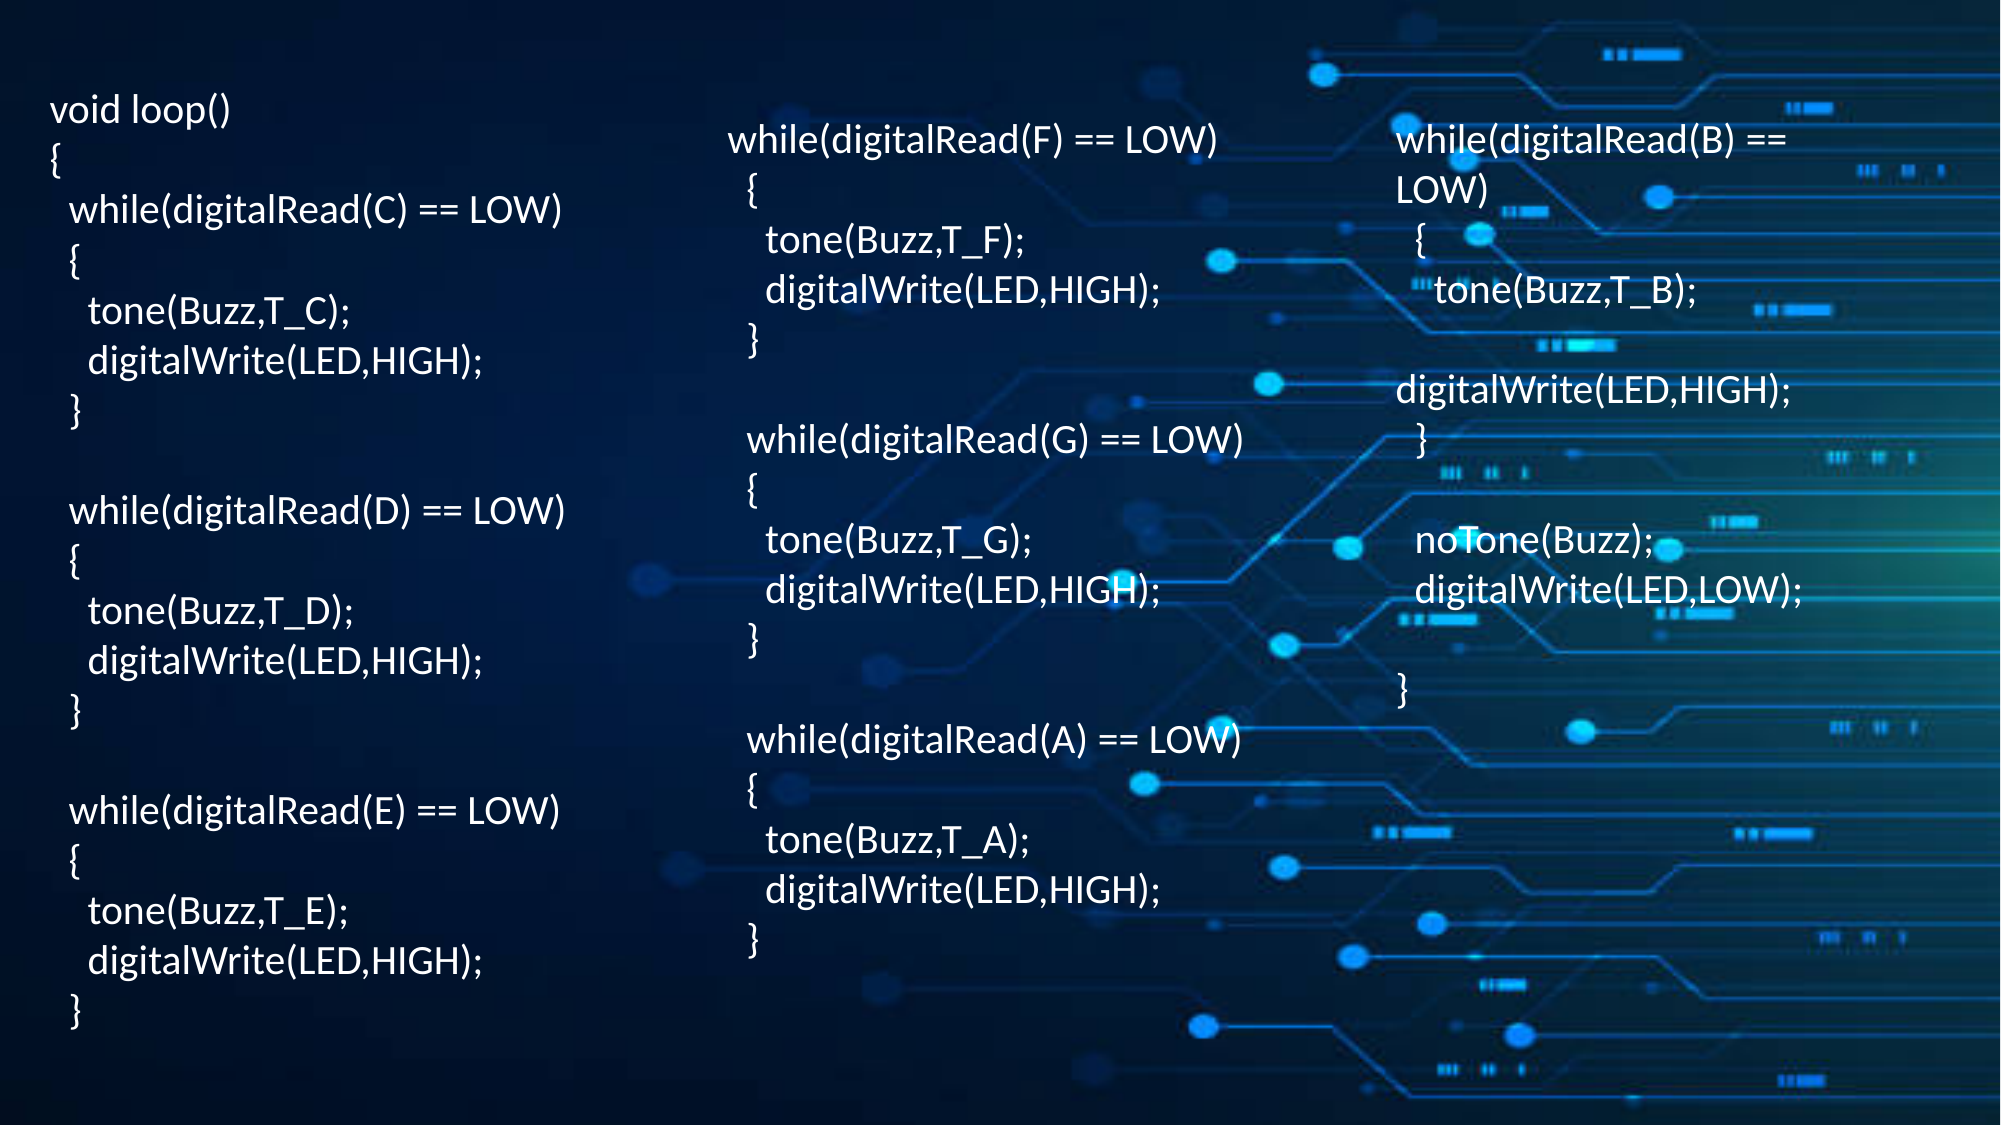

void loop()
{
  while(digitalRead(C) == LOW)
  {
    tone(Buzz,T_C);
    digitalWrite(LED,HIGH);
  }

  while(digitalRead(D) == LOW)
  {
    tone(Buzz,T_D);
    digitalWrite(LED,HIGH);
  }

  while(digitalRead(E) == LOW)
  {
    tone(Buzz,T_E);
    digitalWrite(LED,HIGH);
  }

while(digitalRead(F) == LOW)
  {
    tone(Buzz,T_F);
    digitalWrite(LED,HIGH);
  }

  while(digitalRead(G) == LOW)
  {
    tone(Buzz,T_G);
    digitalWrite(LED,HIGH);
  }

  while(digitalRead(A) == LOW)
  {
    tone(Buzz,T_A);
    digitalWrite(LED,HIGH);
  }

while(digitalRead(B) == LOW)
  {
    tone(Buzz,T_B);
    digitalWrite(LED,HIGH);
  }

  noTone(Buzz);
  digitalWrite(LED,LOW);

}